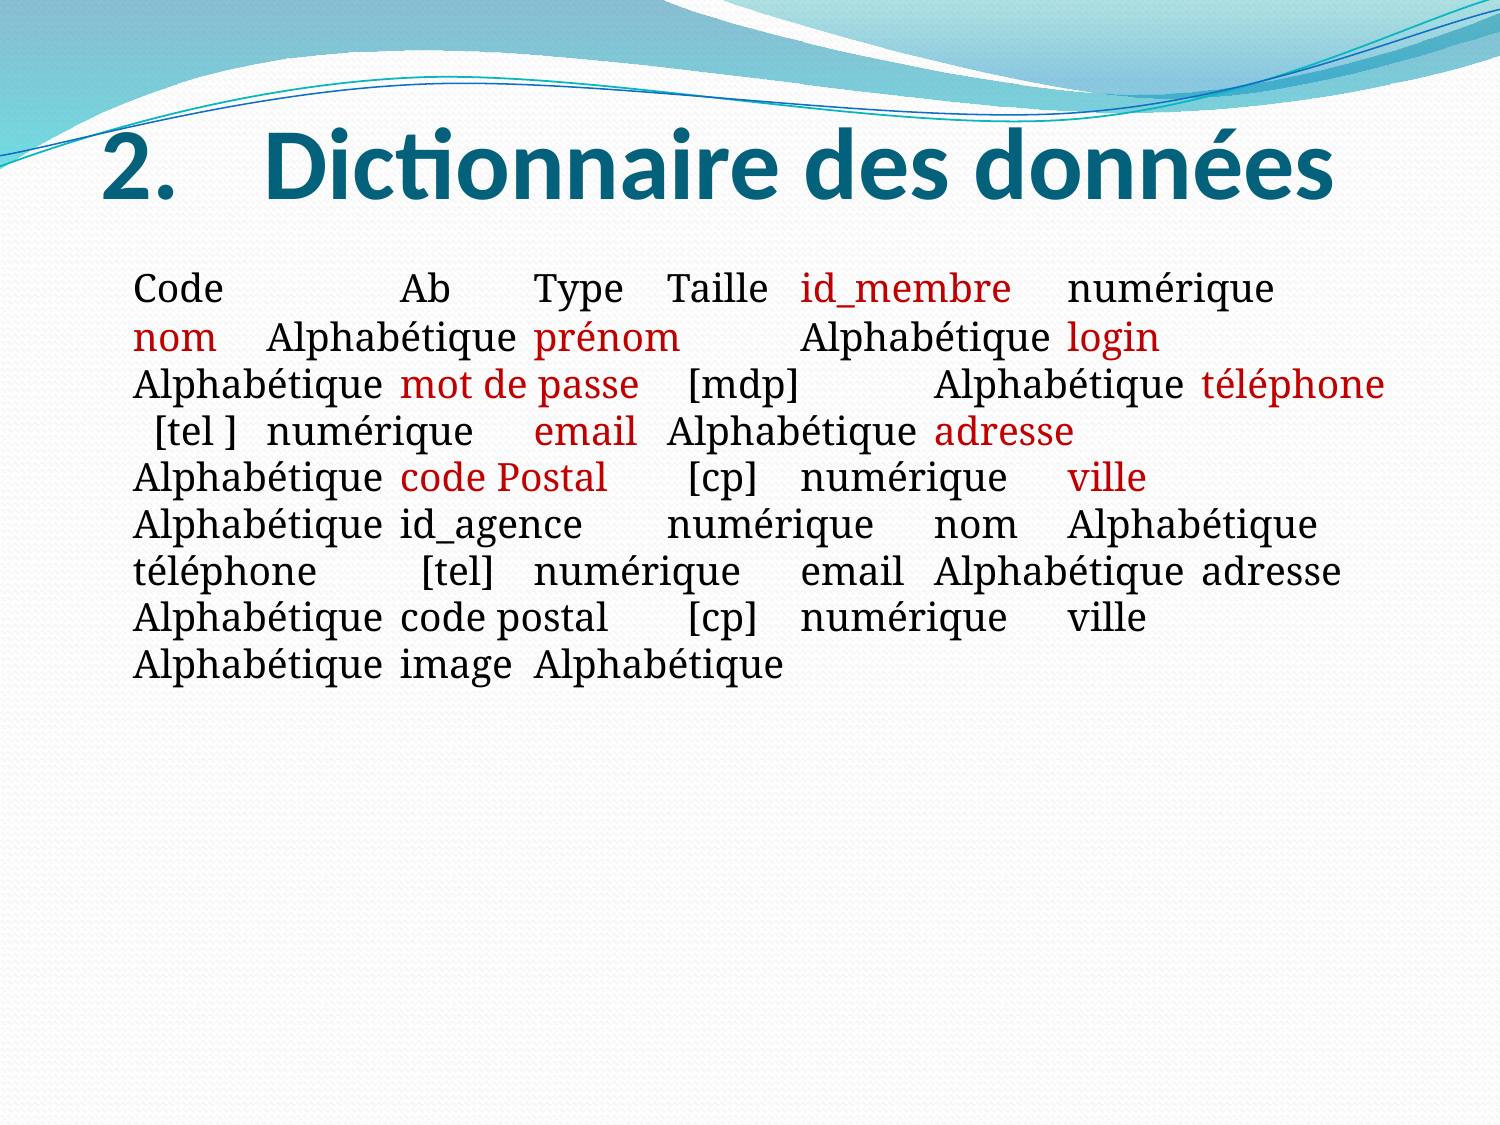

# Dictionnaire des données
		Code 	 	Ab		Type			Taille	id_membre			numérique			nom				Alphabétique			prénom				Alphabétique			login				Alphabétique			mot de passe	  [mdp]  		Alphabétique		téléphone	  [tel ]		numérique			email				Alphabétique			adresse				Alphabétique			code Postal	  [cp]		numérique			ville				Alphabétique			id_agence			numérique			nom				Alphabétique			téléphone	  [tel]		numérique			email				Alphabétique			adresse				Alphabétique			code postal	  [cp]		numérique			ville				Alphabétique			image				Alphabétique